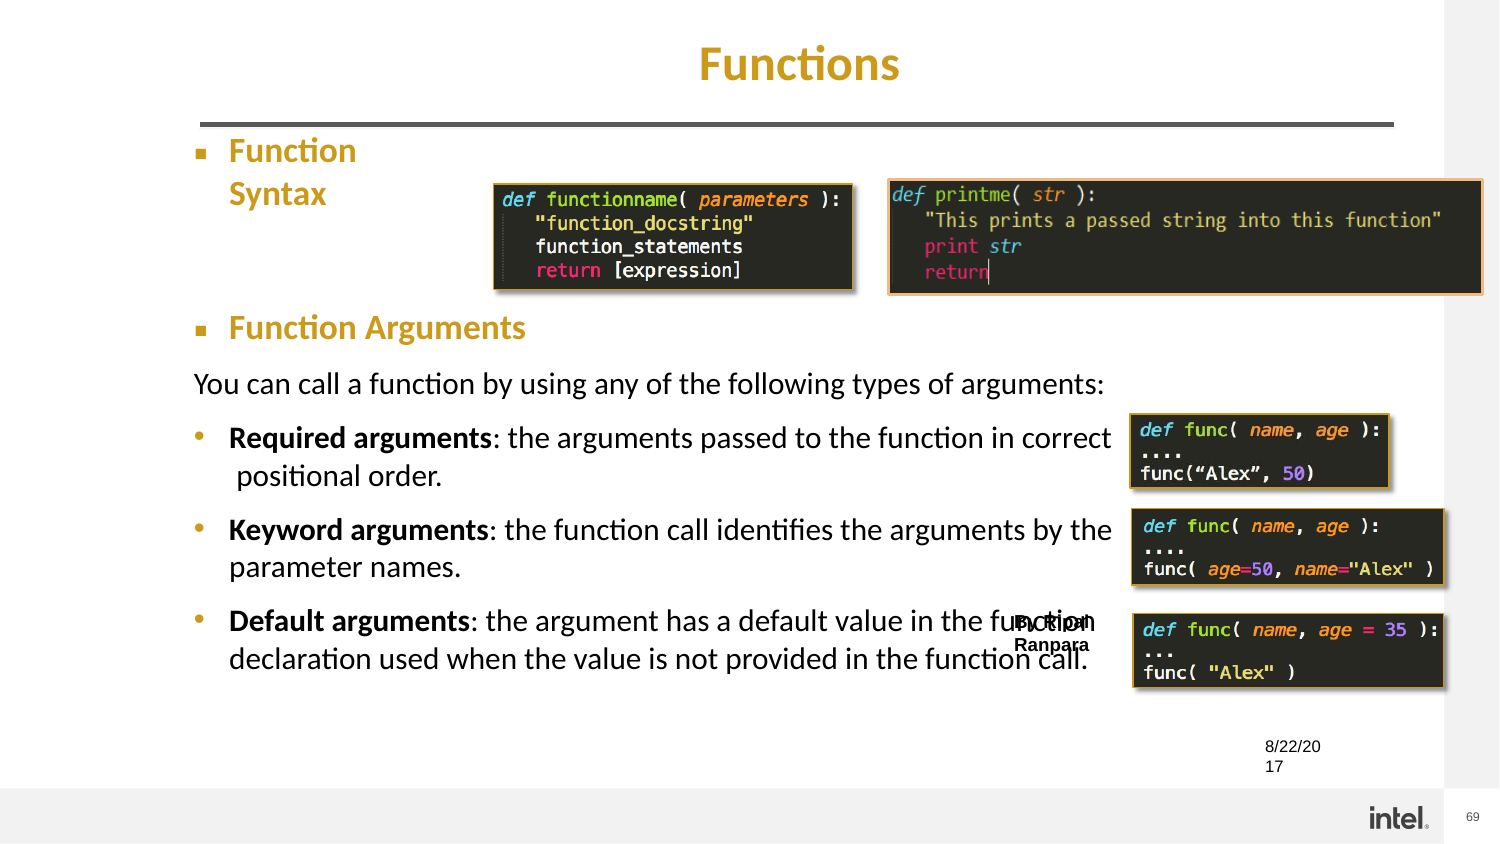

# Functions

Function Syntax

Function Arguments
You can call a function by using any of the following types of arguments:
Required arguments: the arguments passed to the function in correct  positional order.
Keyword arguments: the function call identifies the arguments by the
parameter names.
Default arguments: the argument has a default value in the function  declaration used when the value is not provided in the function call.
By Ripal Ranpara
8/22/2017